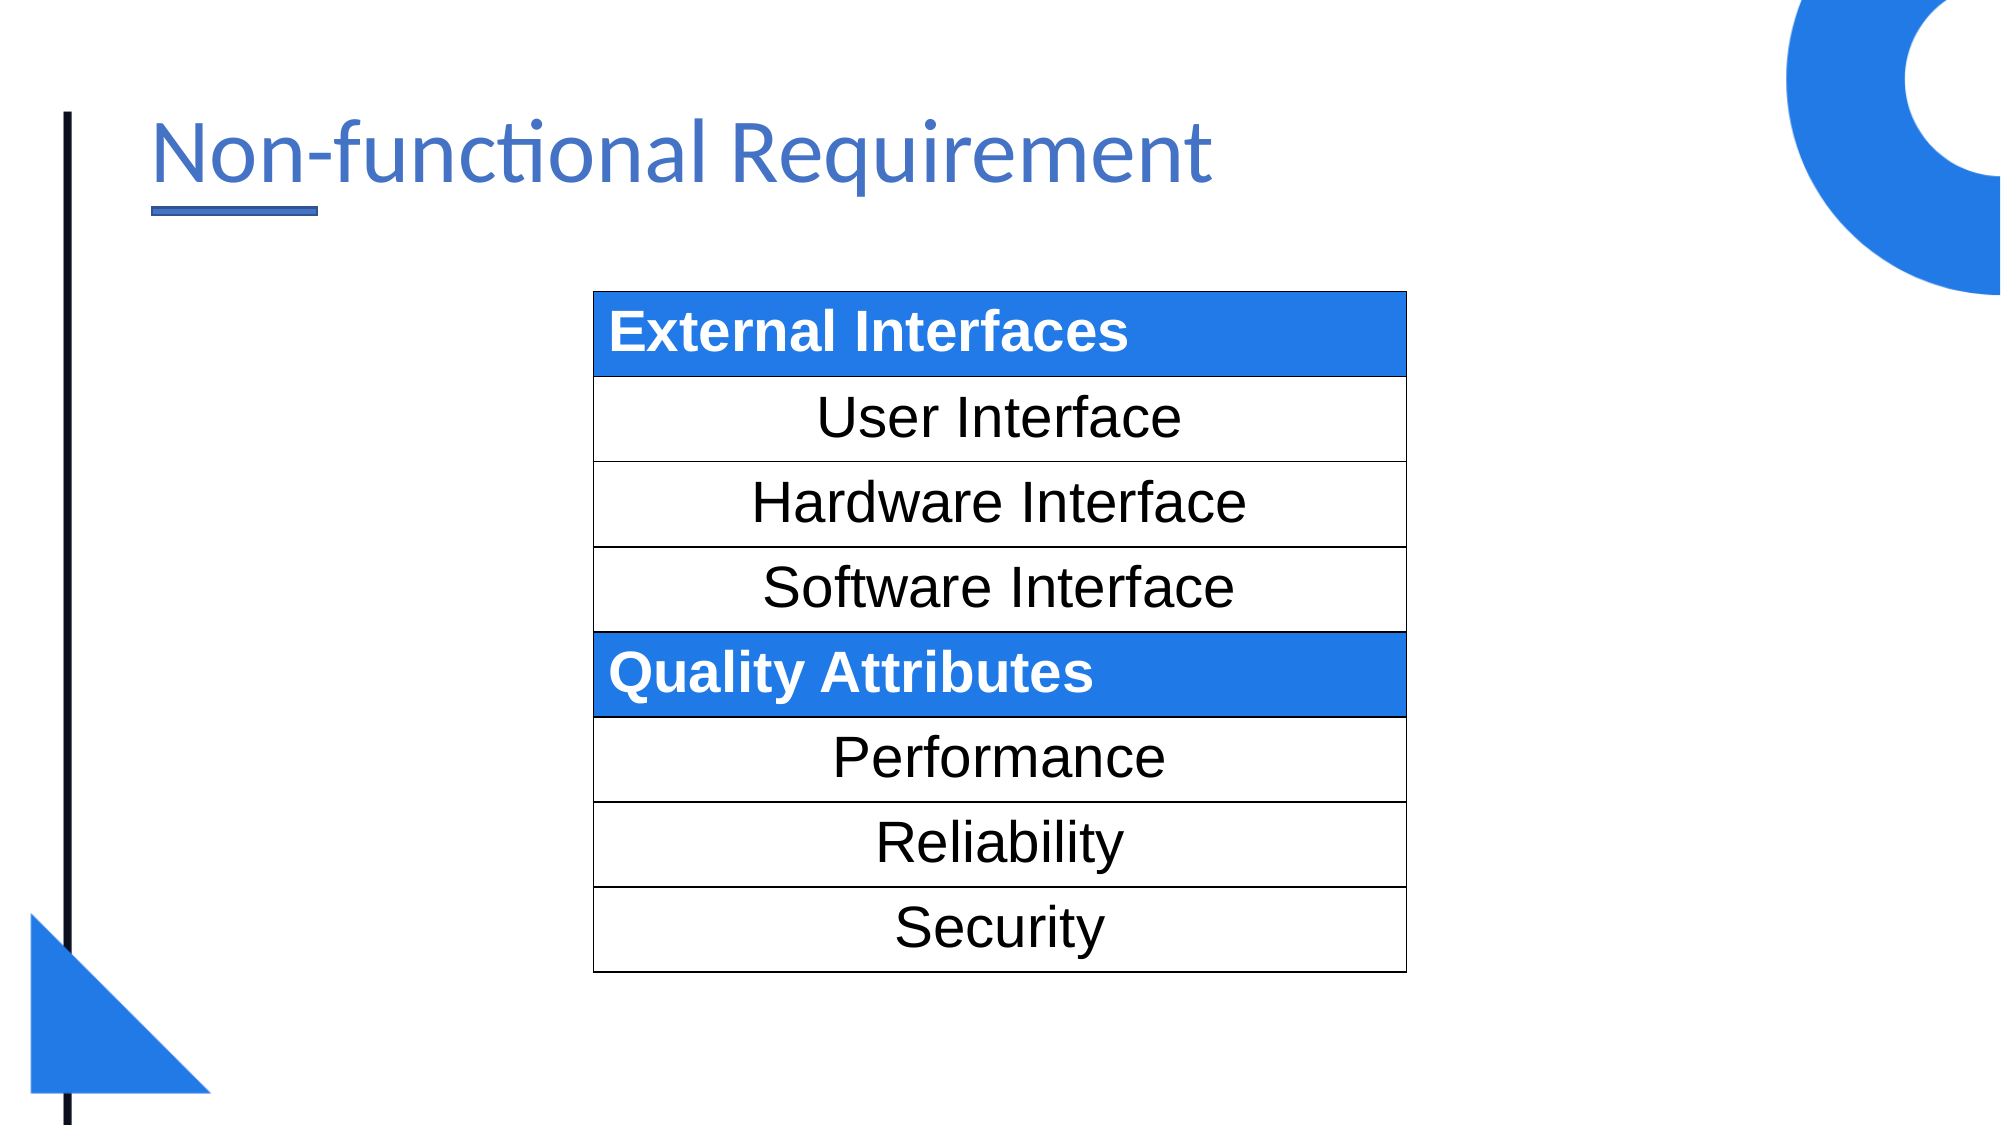

Non-functional Requirement

| External Interfaces |
| --- |
| User Interface |
| Hardware Interface |
| Software Interface |
| Quality Attributes |
| Performance |
| Reliability |
| Security |